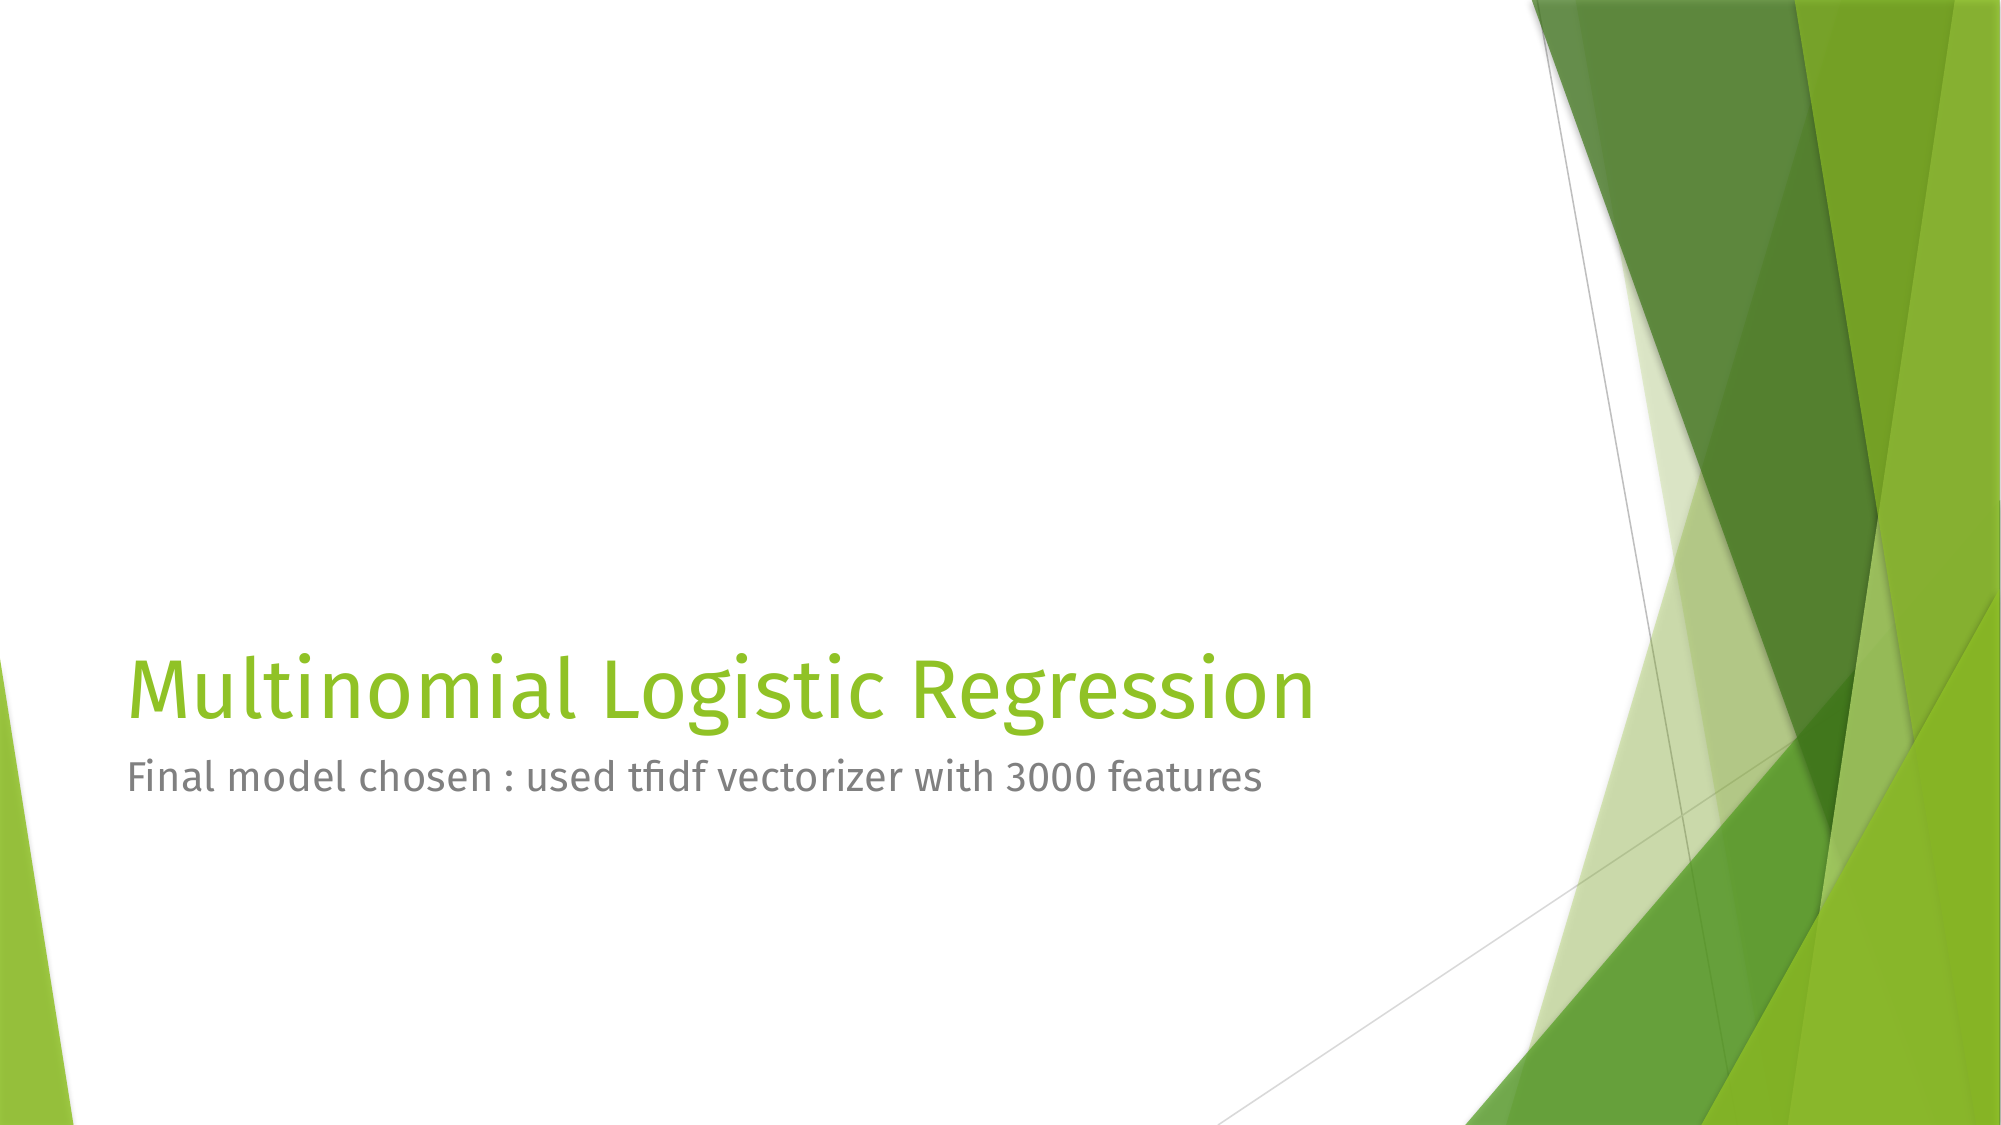

# Multinomial Logistic Regression
Final model chosen : used tfidf vectorizer with 3000 features